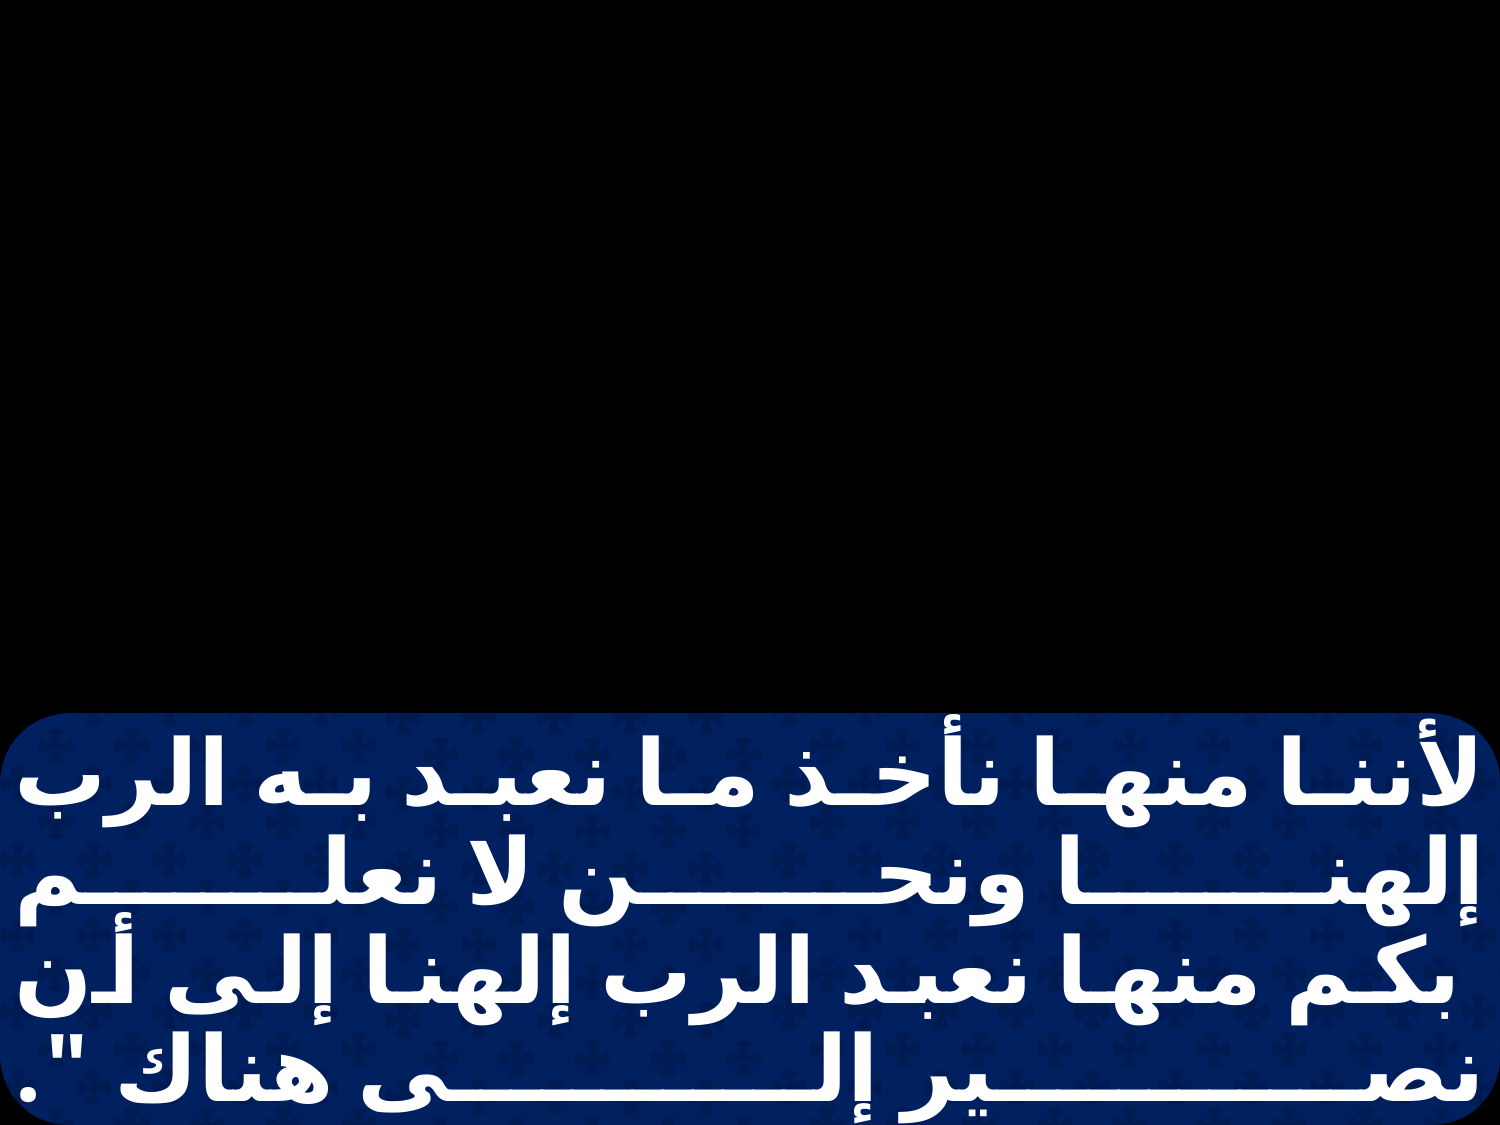

لأننا منها نأخذ ما نعبد به الرب إلهنا ونحن لا نعلم
 بكم منها نعبد الرب إلهنا إلى أن نصير إلى هناك ".